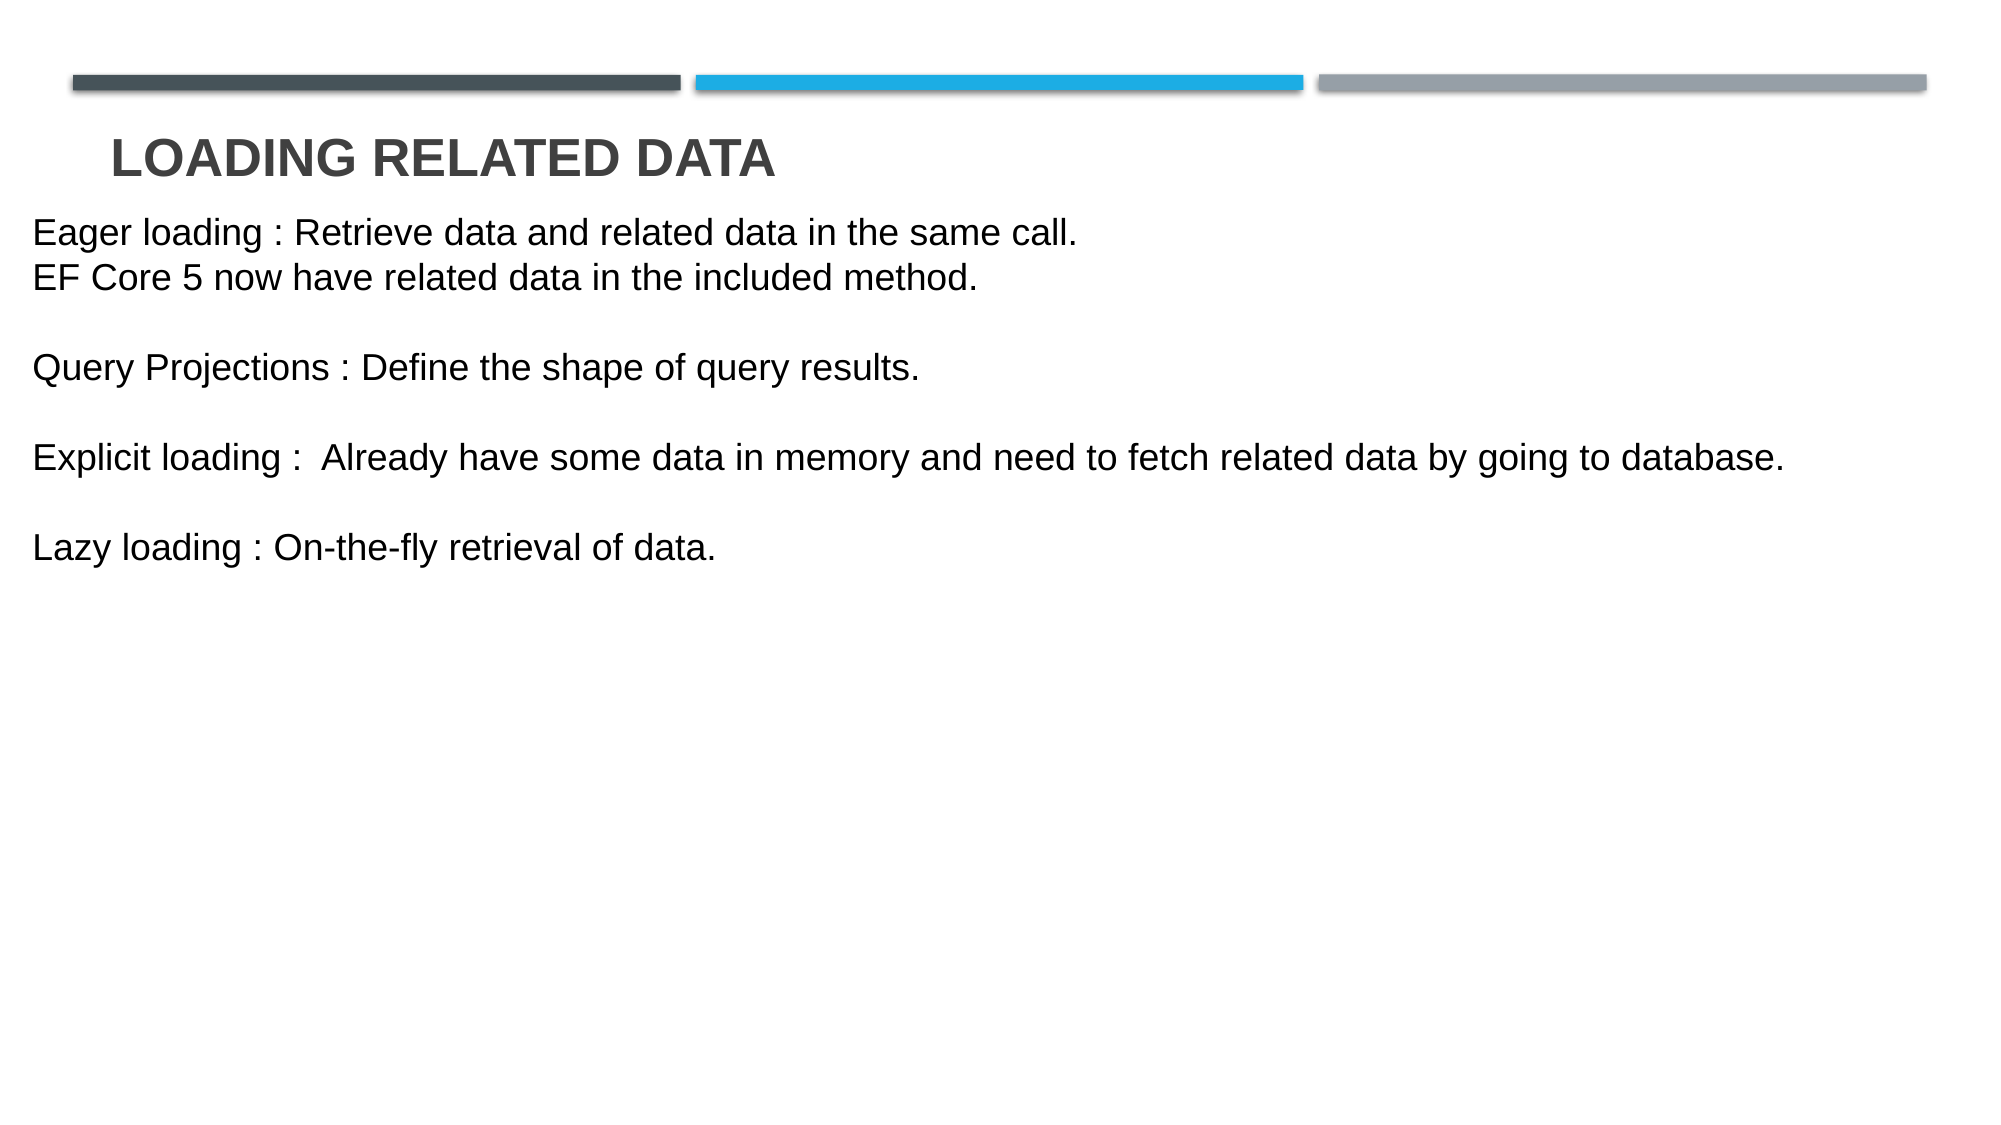

# loading related data
Eager loading : Retrieve data and related data in the same call.
EF Core 5 now have related data in the included method.

Query Projections : Define the shape of query results.

Explicit loading :  Already have some data in memory and need to fetch related data by going to database.

Lazy loading : On-the-fly retrieval of data.